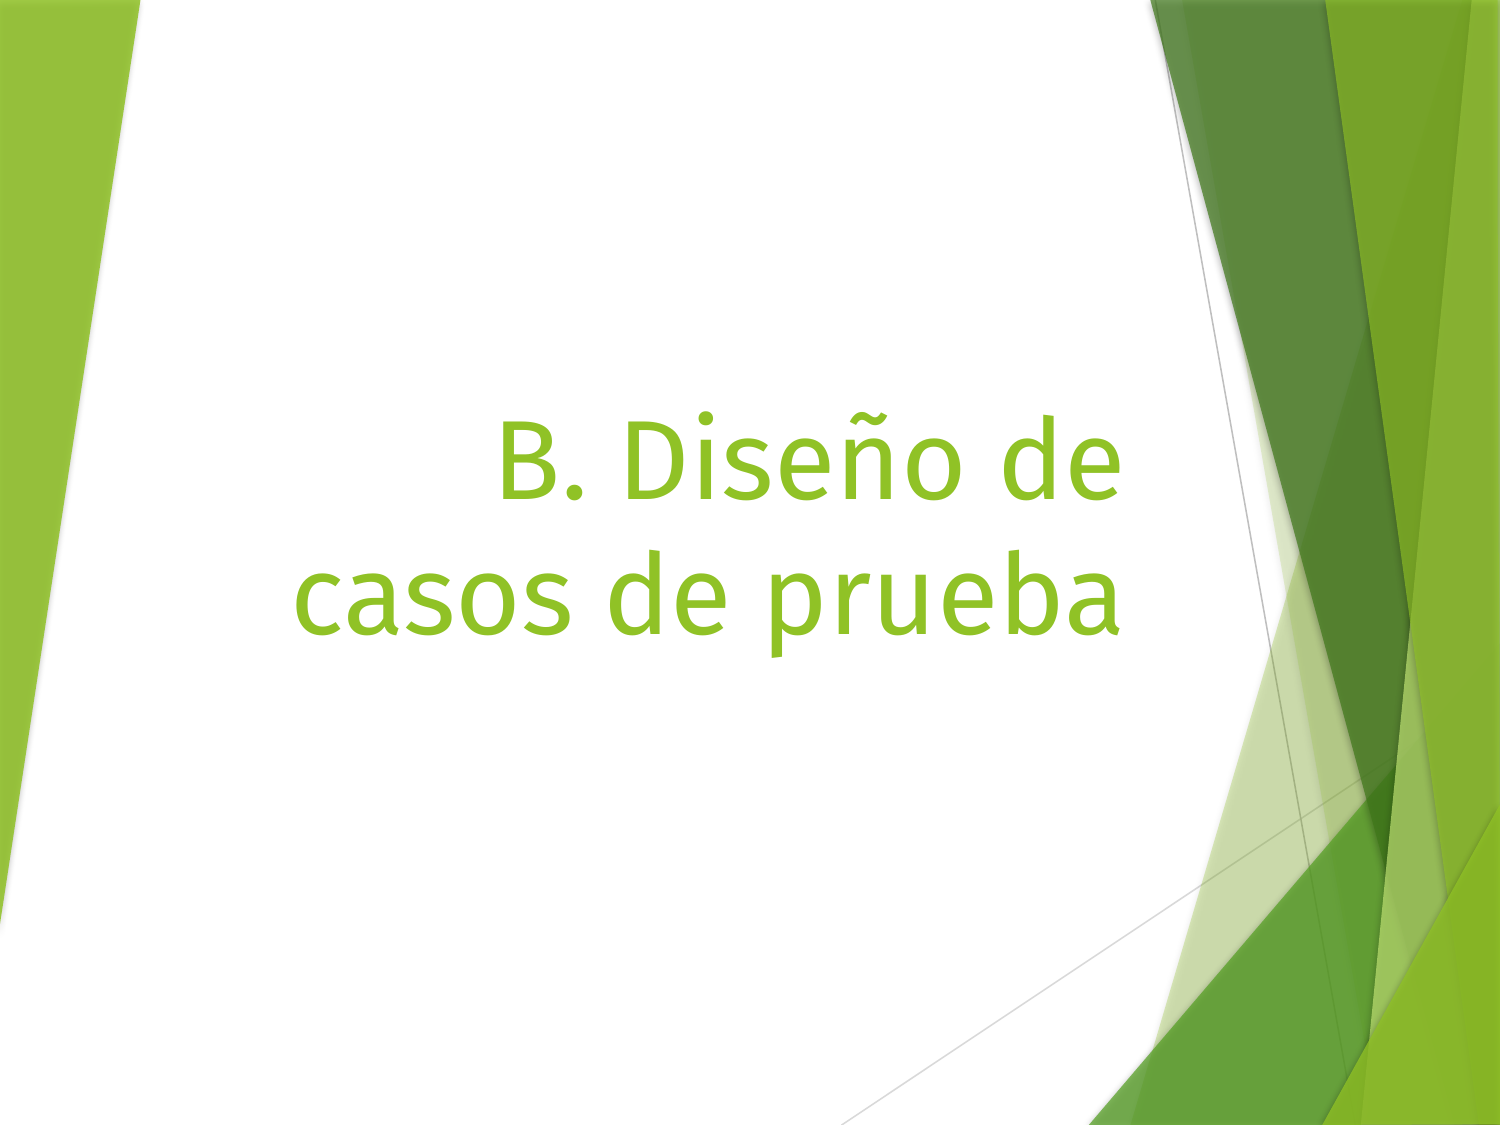

# B. Diseño de casos de prueba